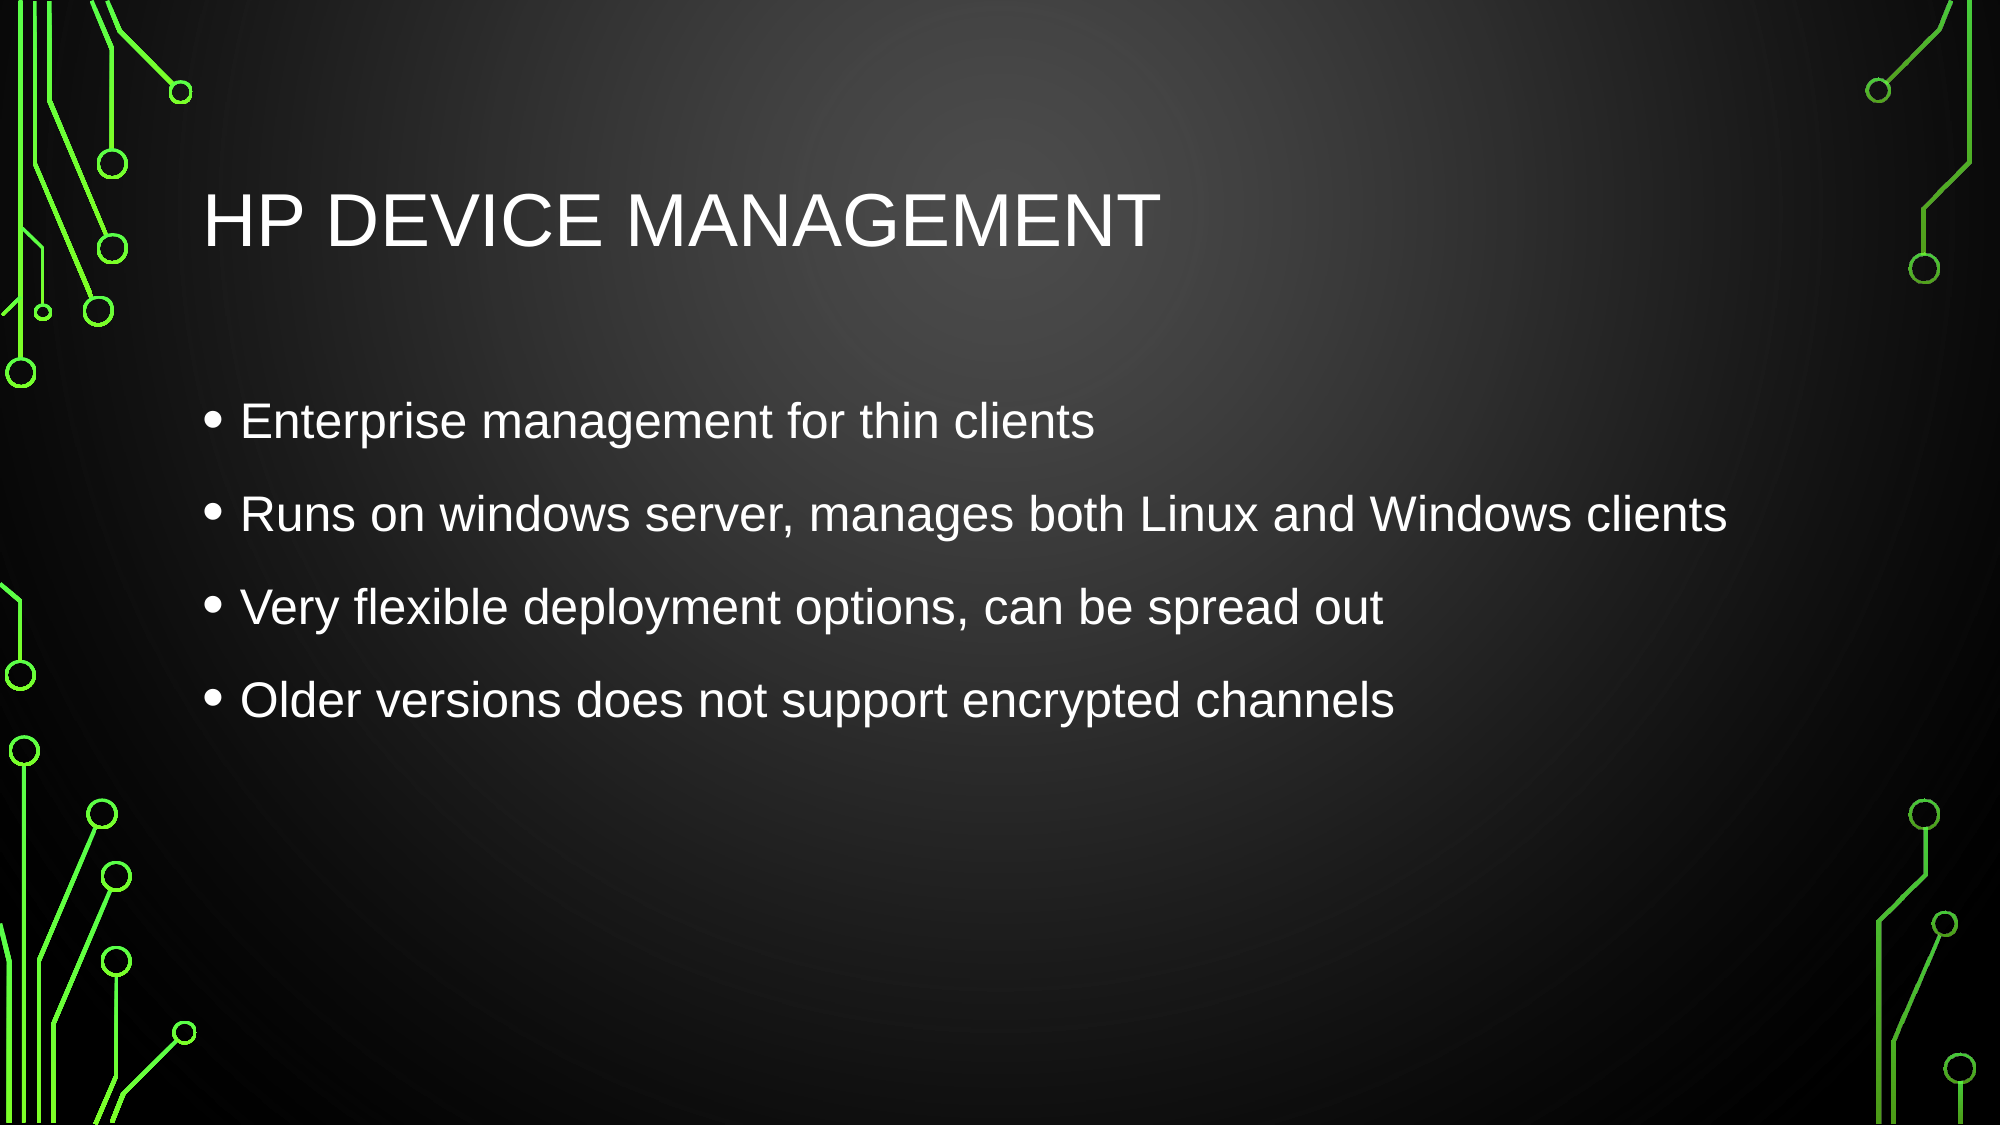

# HP Device management
Enterprise management for thin clients
Runs on windows server, manages both Linux and Windows clients
Very flexible deployment options, can be spread out
Older versions does not support encrypted channels